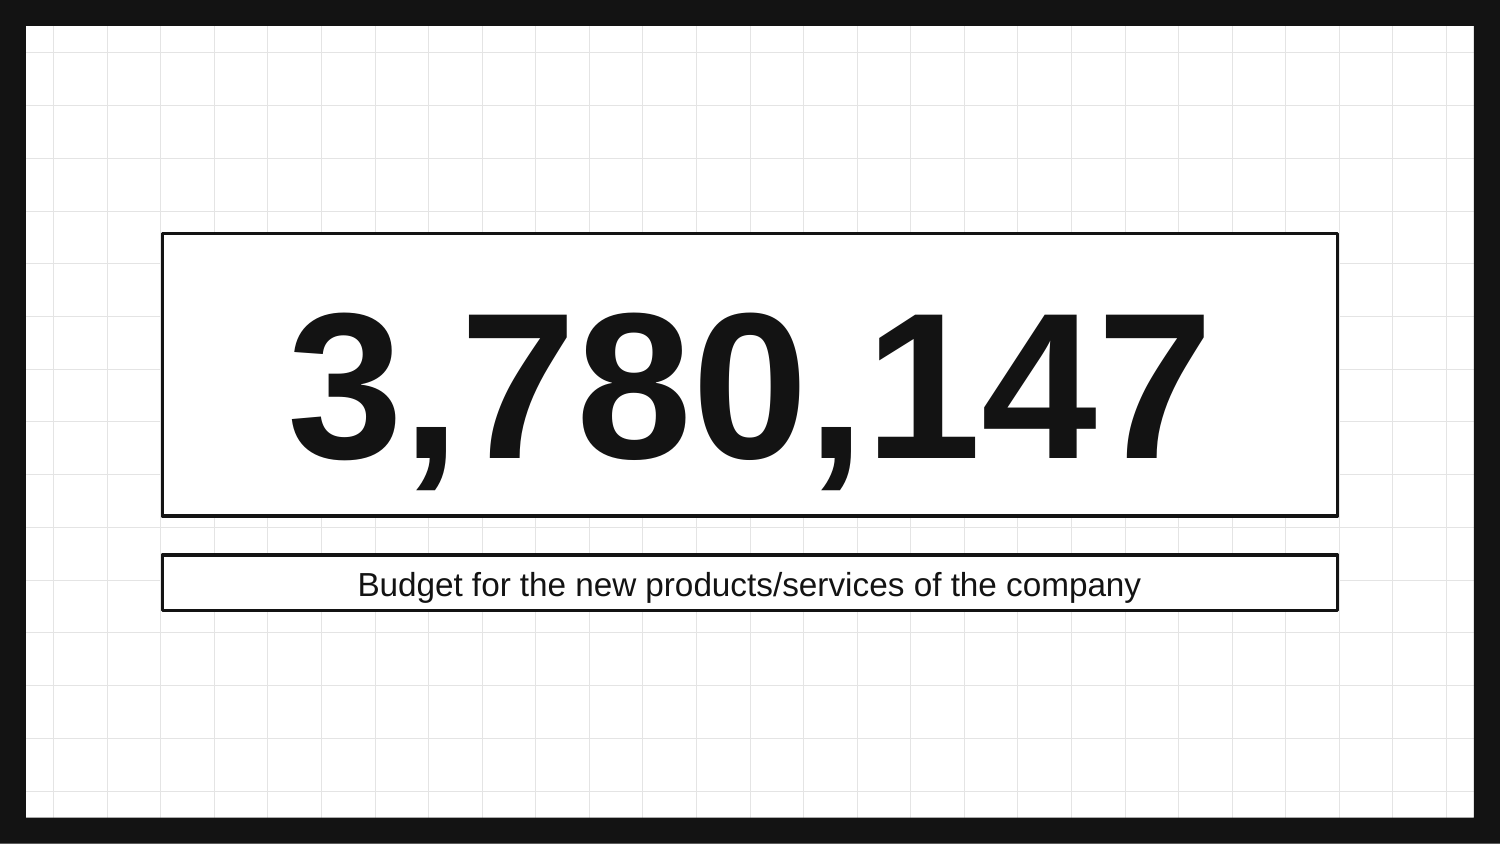

# 3,780,147
Budget for the new products/services of the company